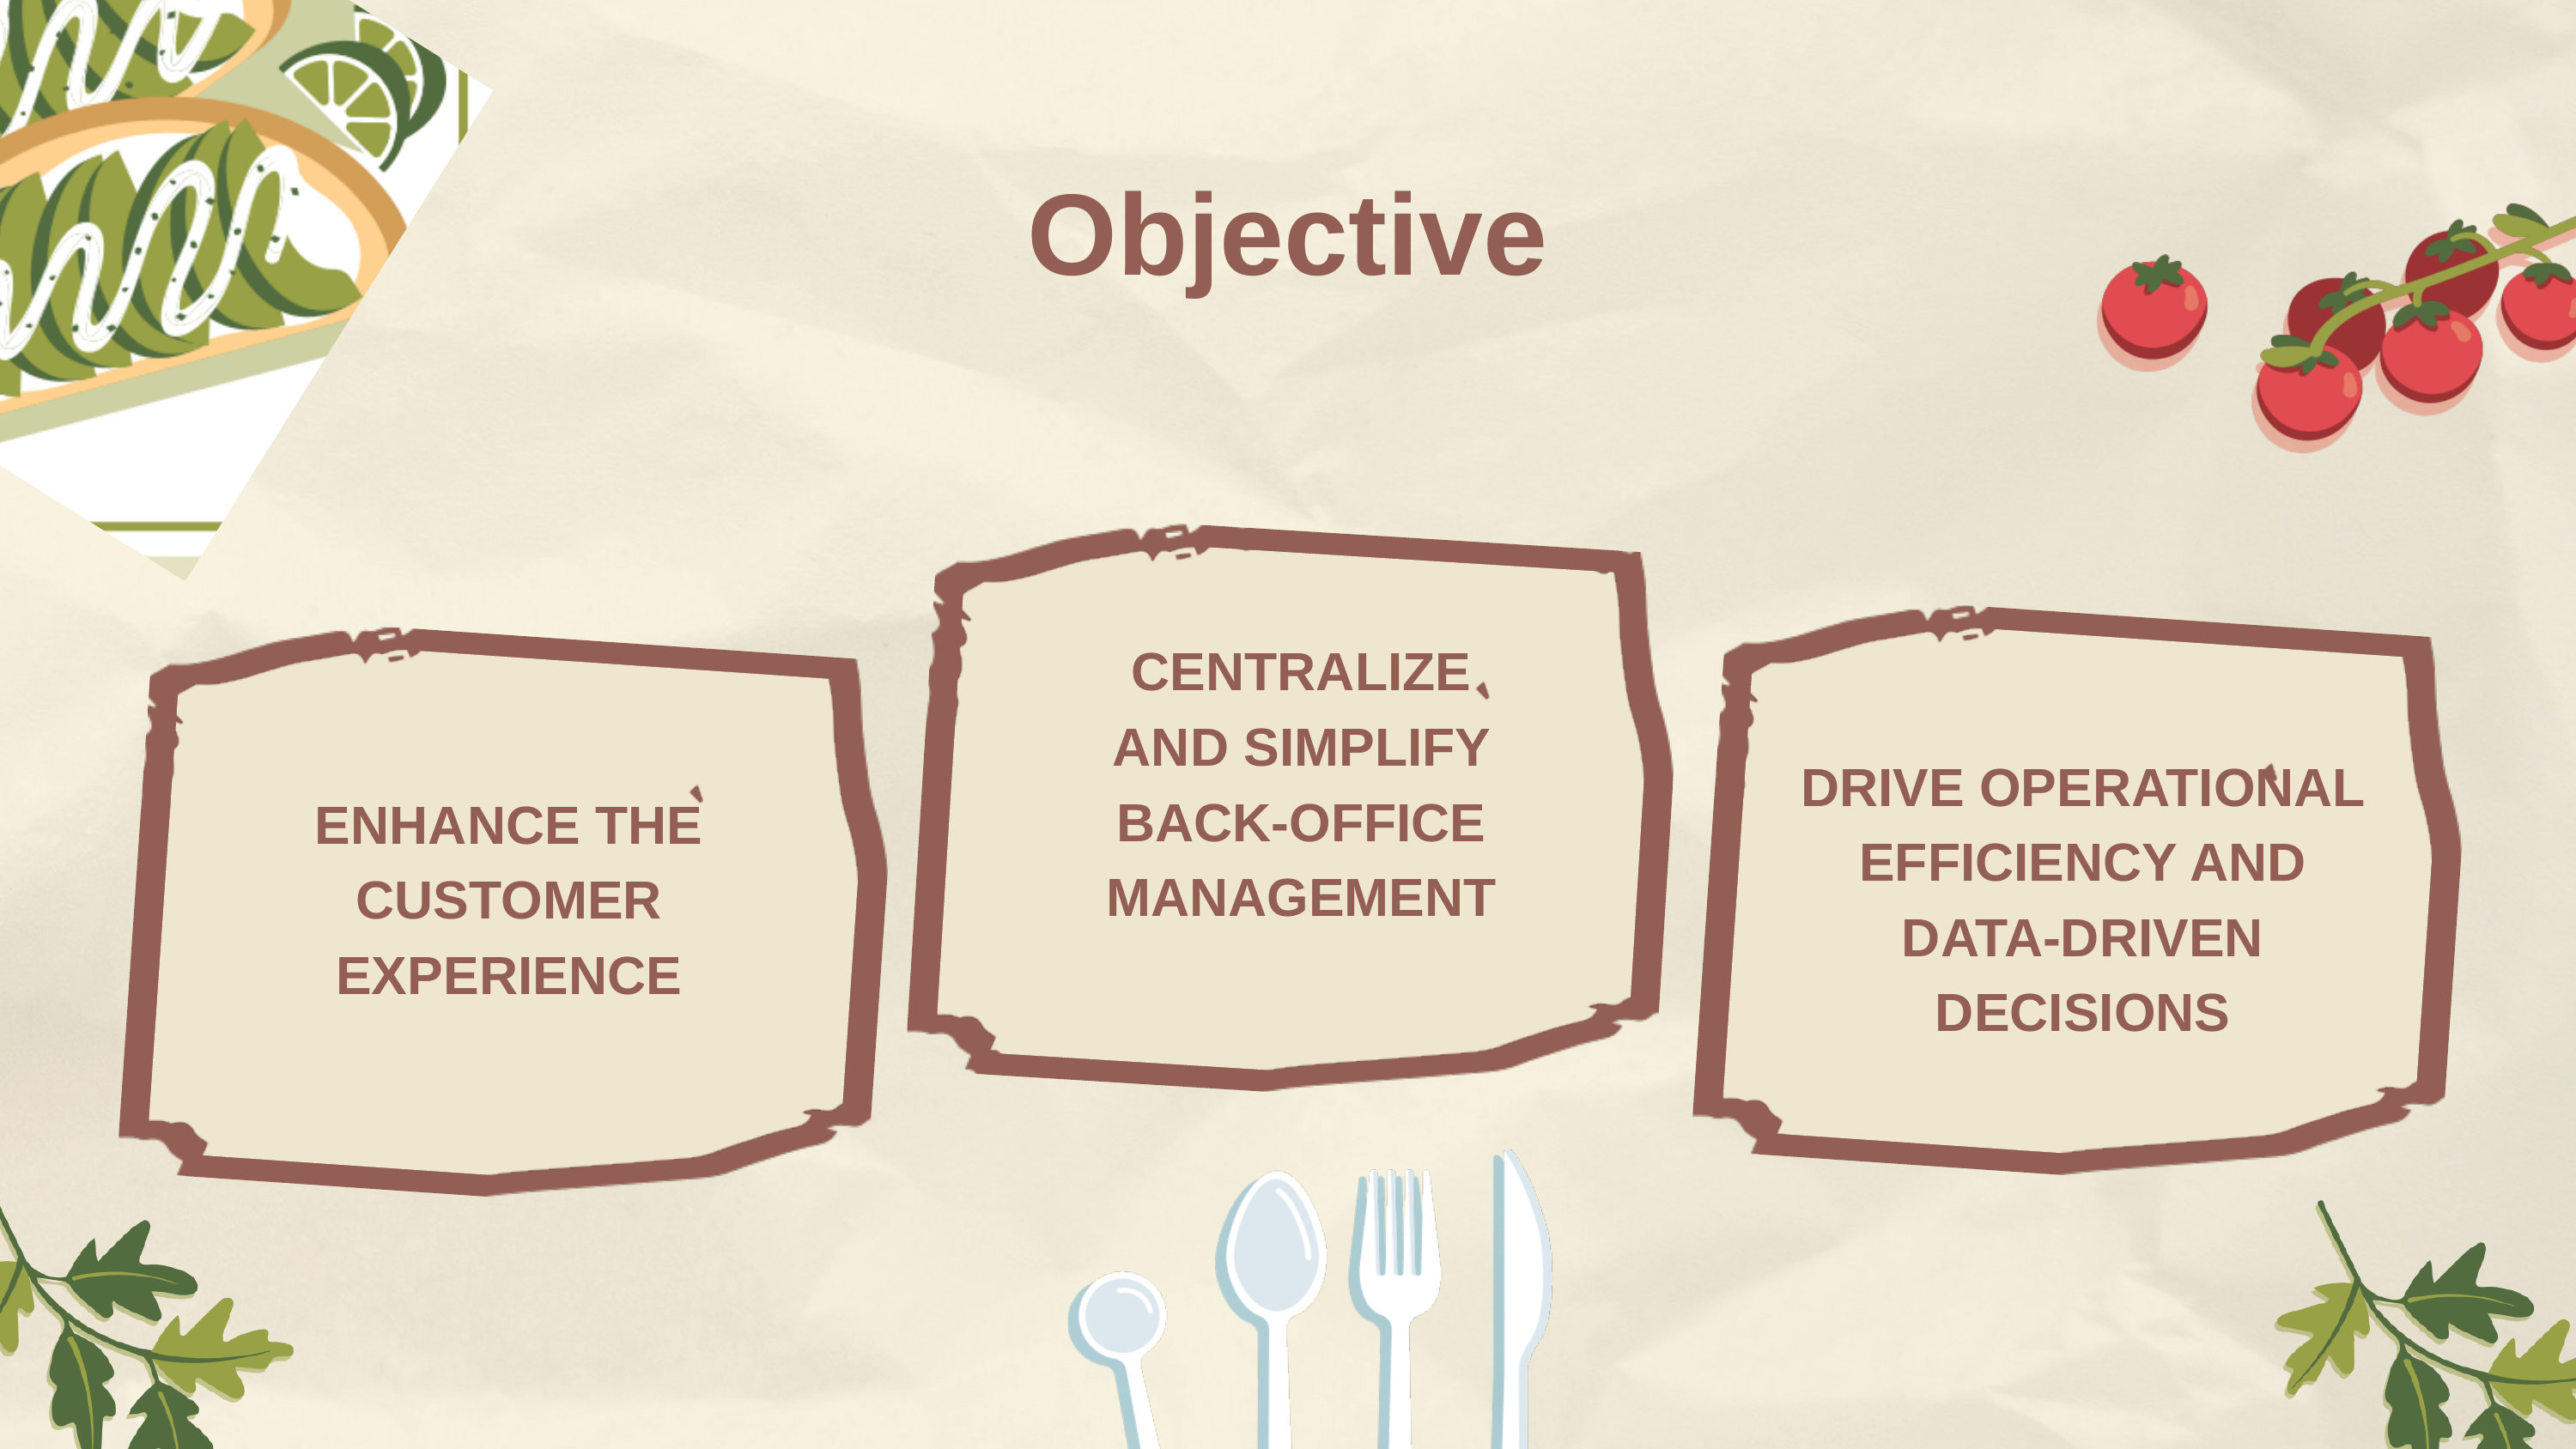

Objective

CENTRALIZE AND SIMPLIFY BACK-OFFICE MANAGEMENT

DRIVE OPERATIONAL EFFICIENCY AND DATA-DRIVEN DECISIONS
ENHANCE THE CUSTOMER EXPERIENCE